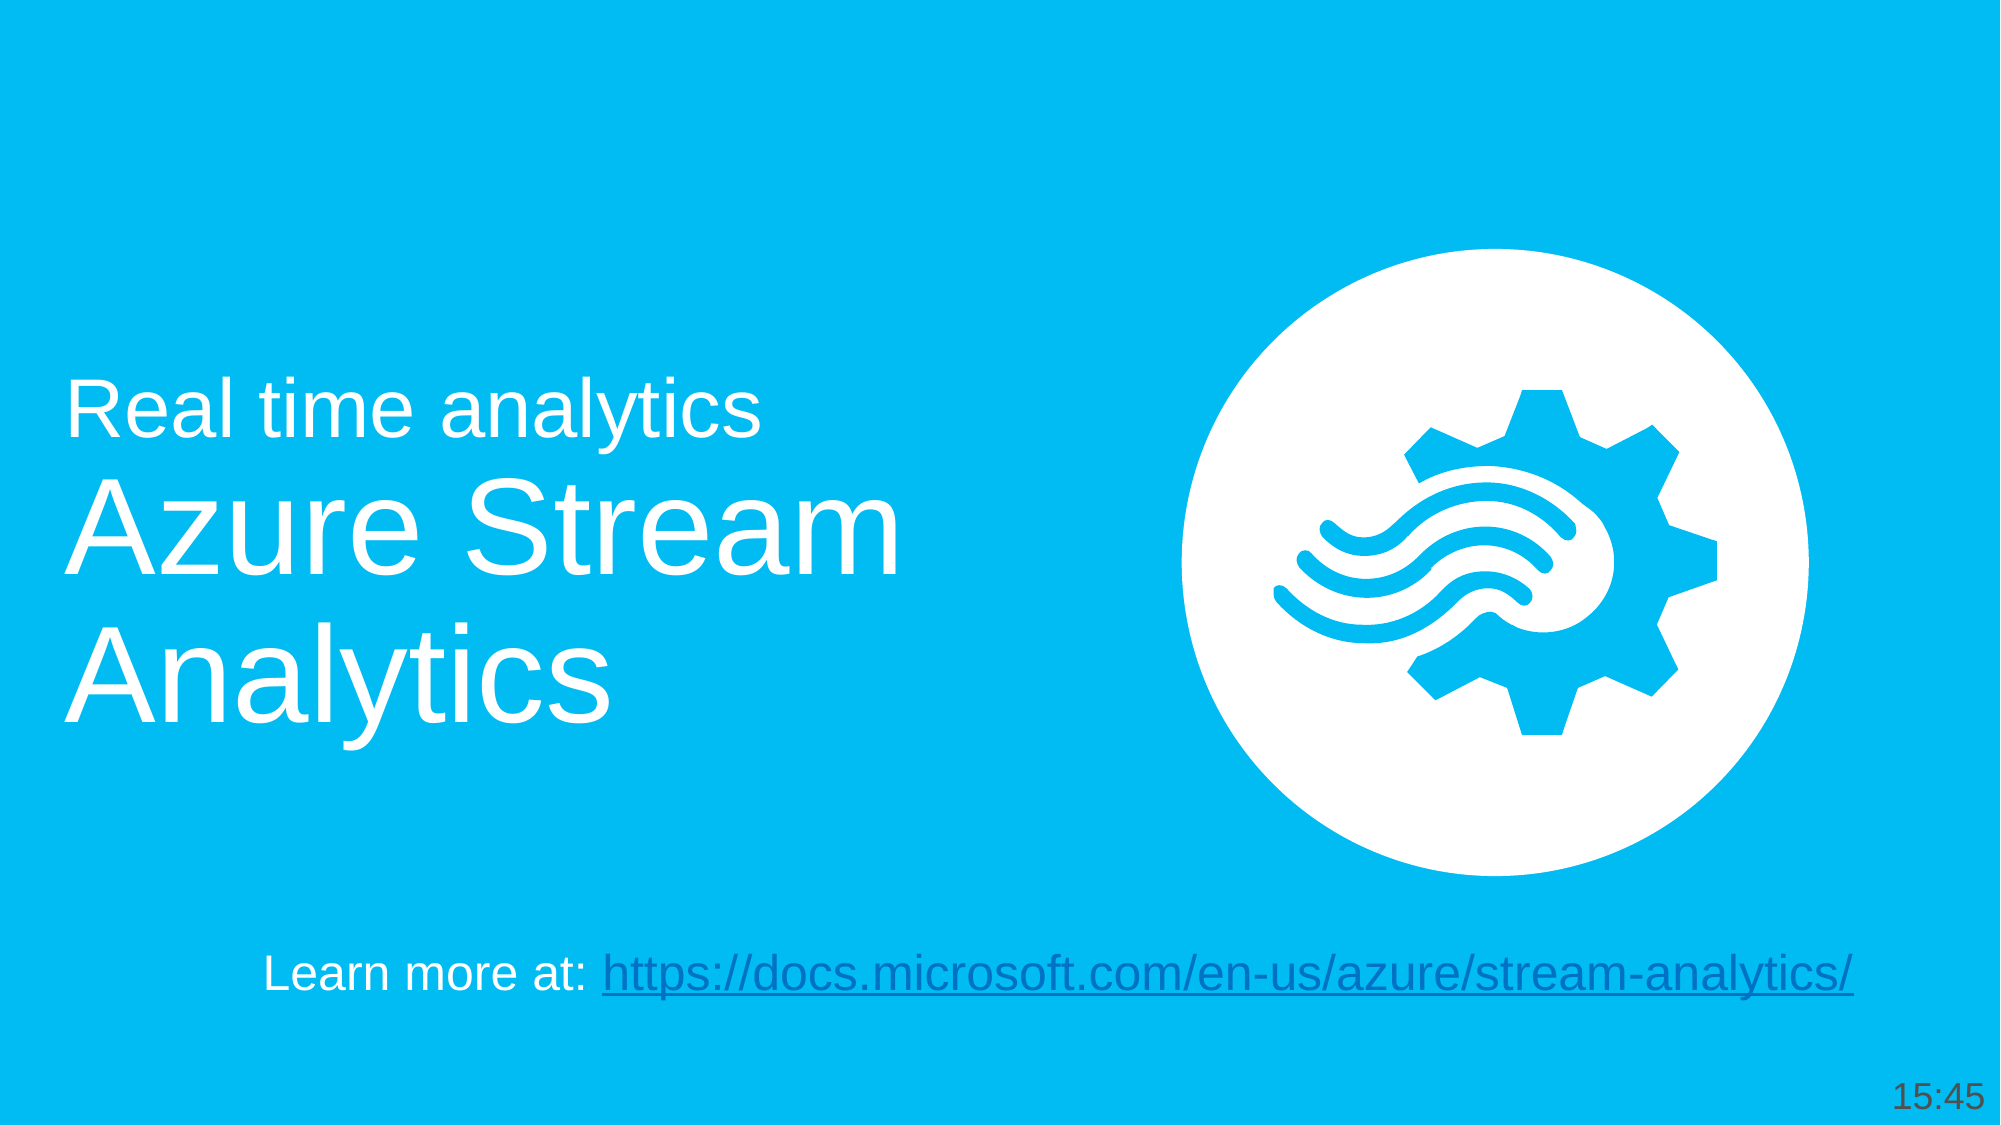

# Real time analytics Azure Stream Analytics

Learn more at: https://docs.microsoft.com/en-us/azure/stream-analytics/
15:45